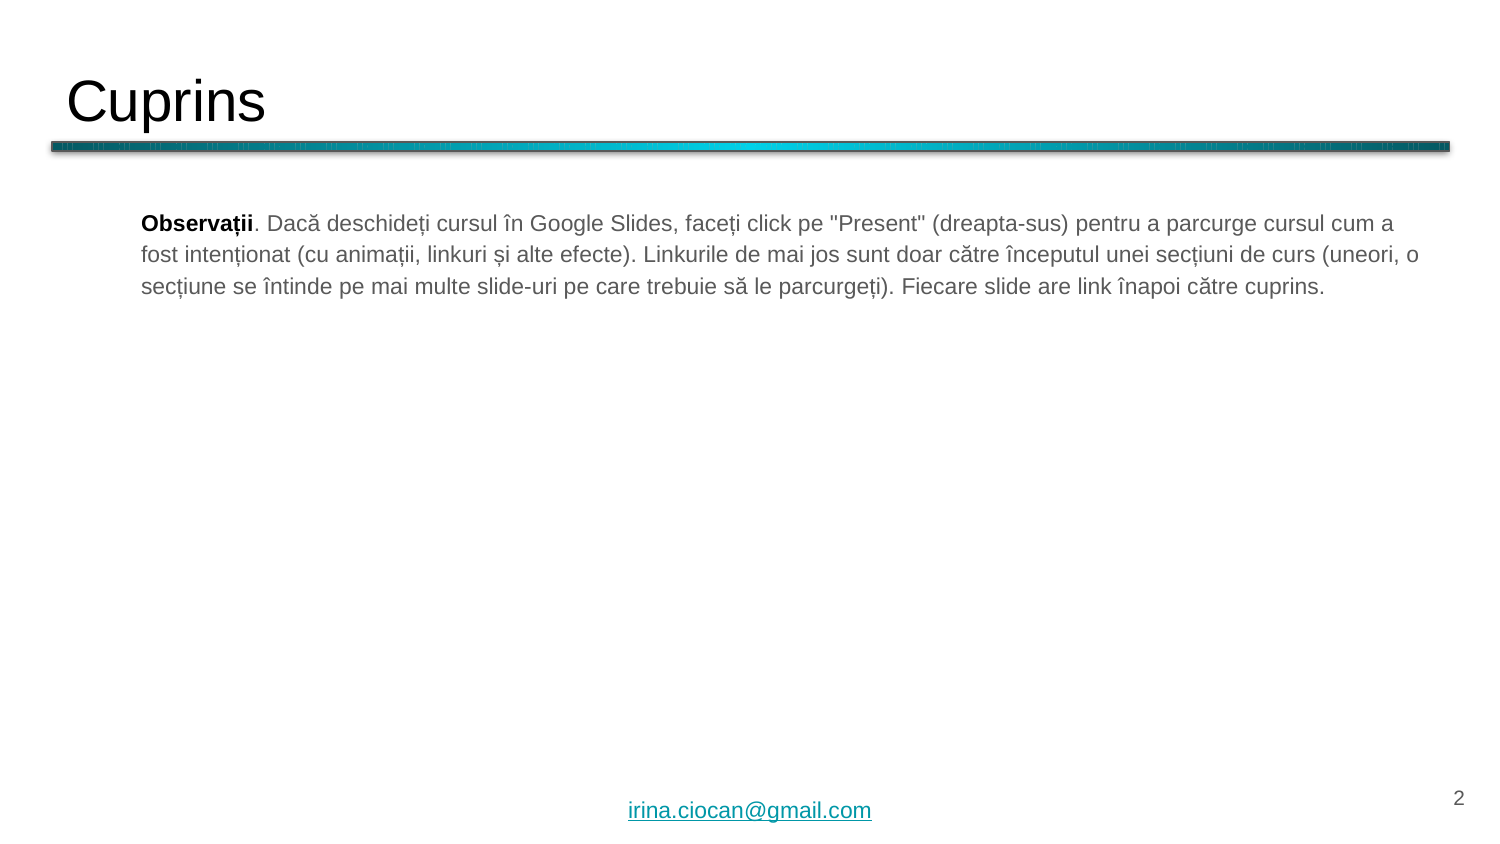

# Cuprins

Observații. Dacă deschideți cursul în Google Slides, faceți click pe "Present" (dreapta-sus) pentru a parcurge cursul cum a fost intenționat (cu animații, linkuri și alte efecte). Linkurile de mai jos sunt doar către începutul unei secțiuni de curs (uneori, o secțiune se întinde pe mai multe slide-uri pe care trebuie să le parcurgeți). Fiecare slide are link înapoi către cuprins.

2
irina.ciocan@gmail.com